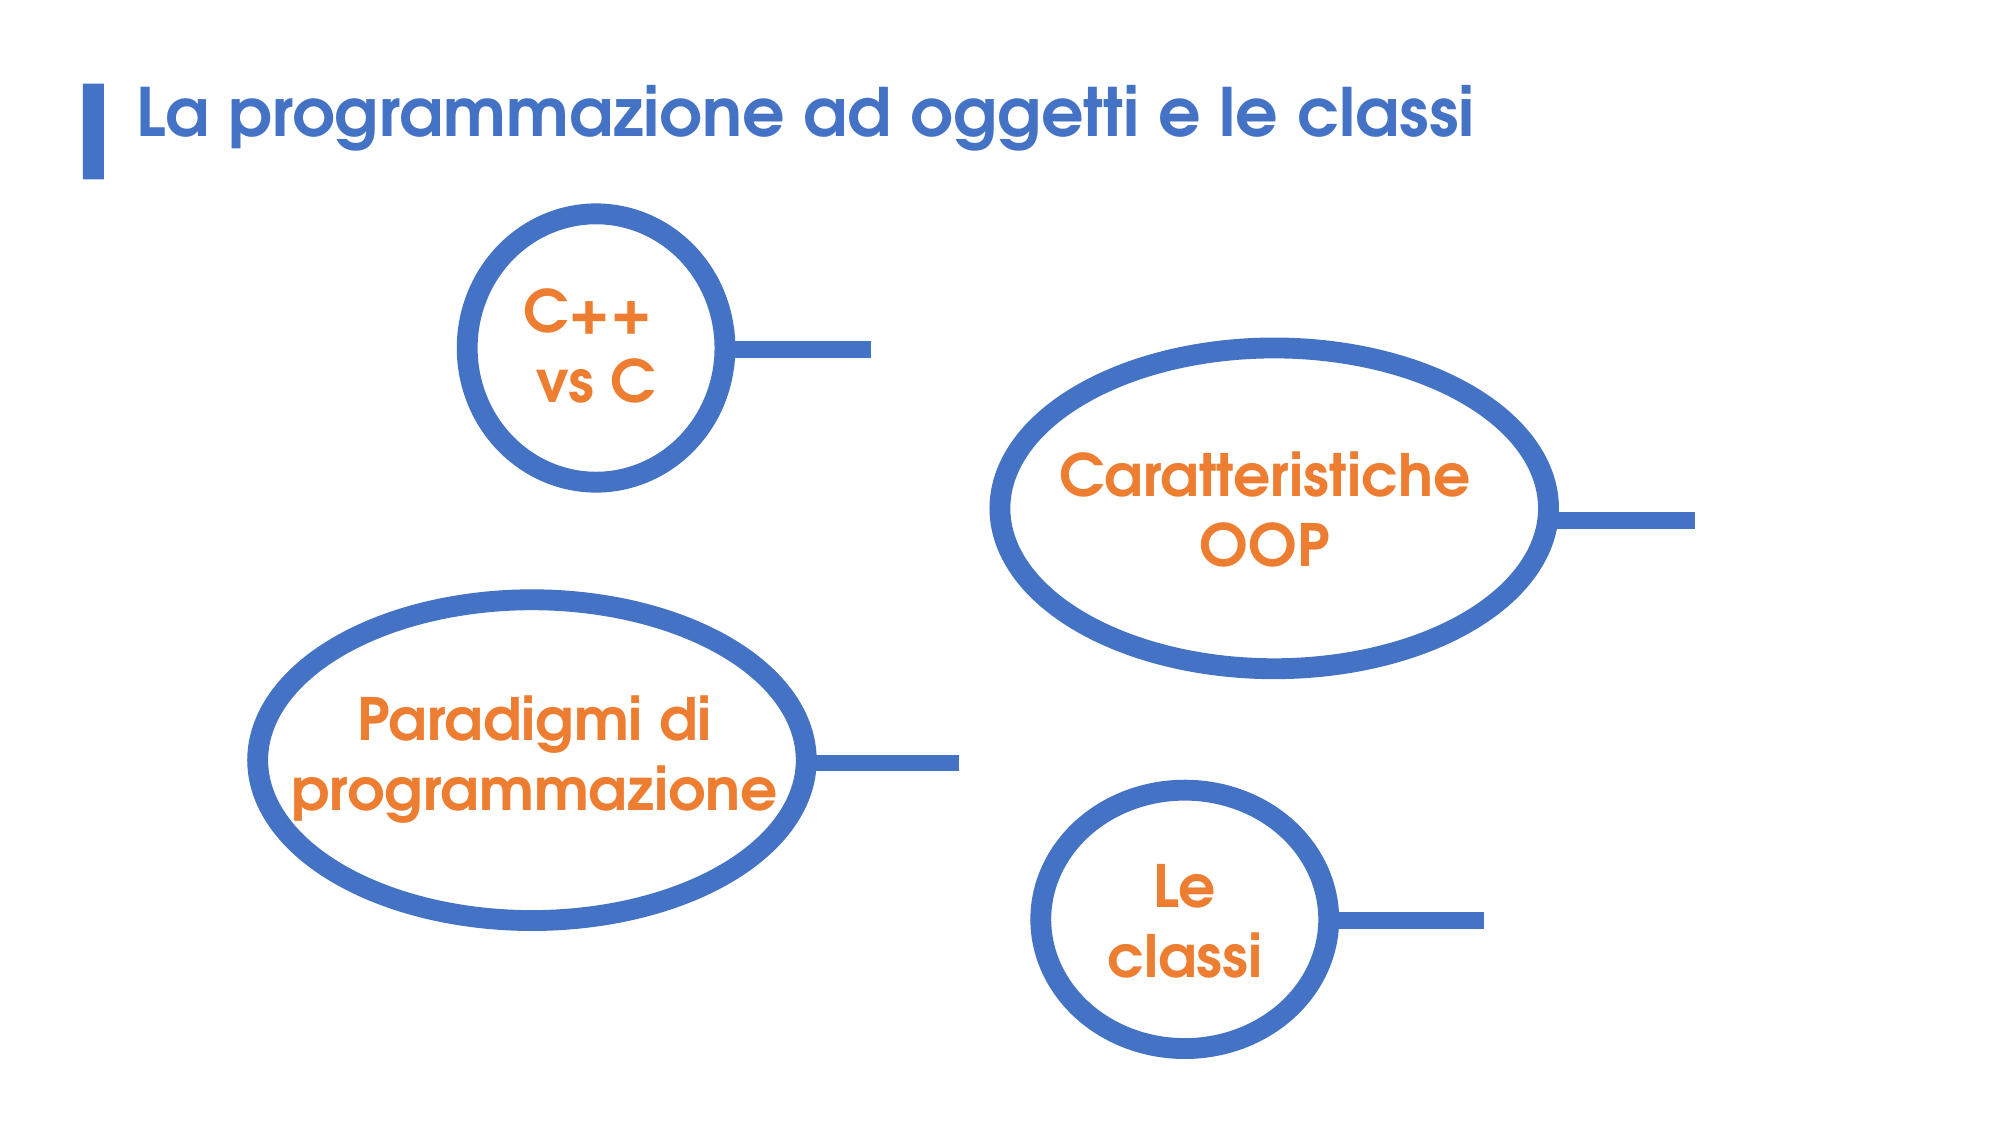

La programmazione ad oggetti e le classi

C++
vs C

Caratteristiche OOP

Paradigmi di programmazione

Le classi